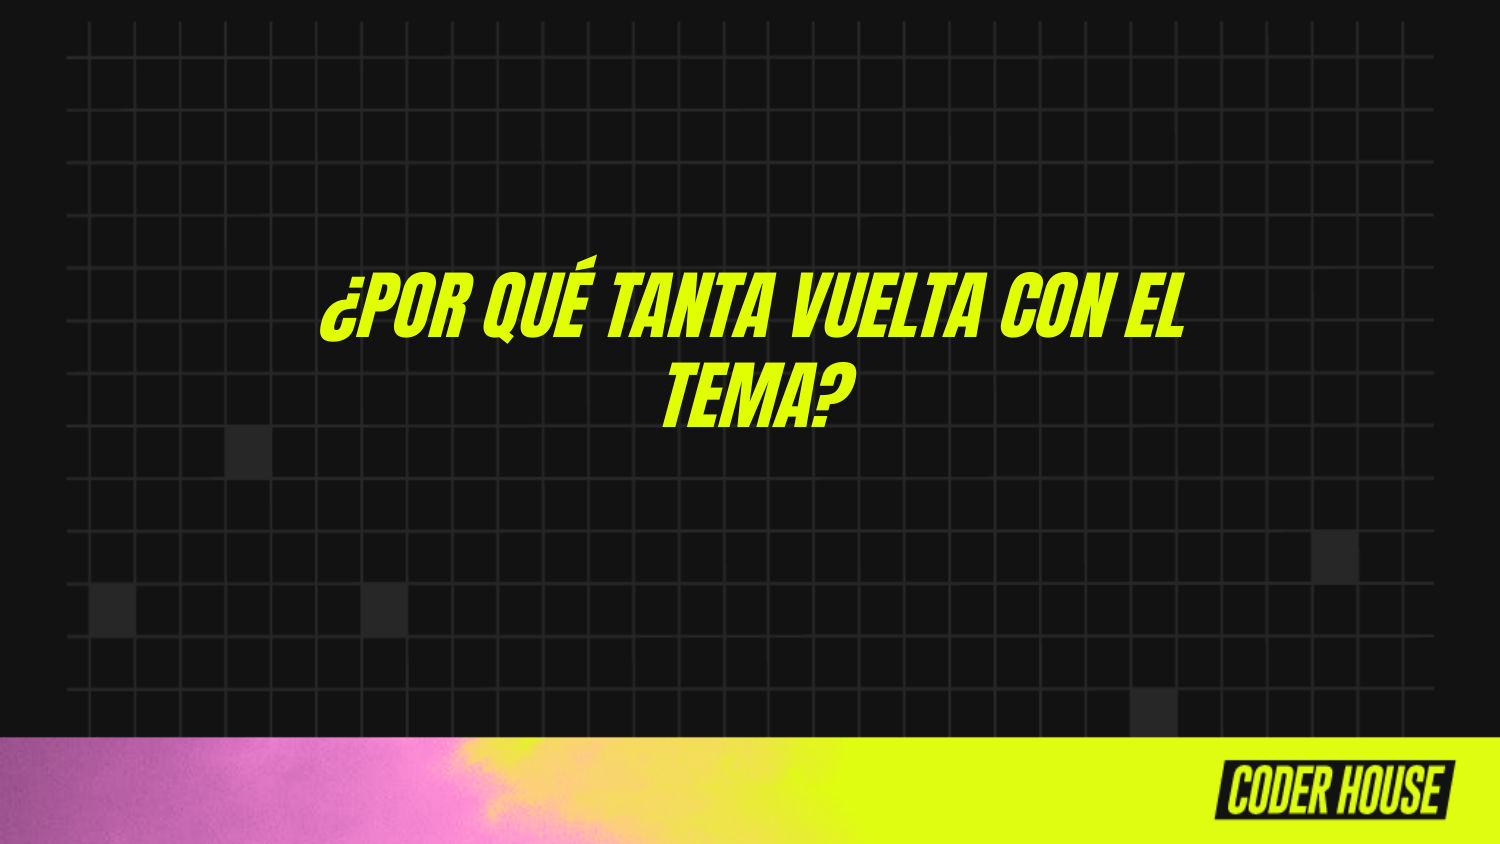

¿POR QUÉ TANTA VUELTA CON EL TEMA?